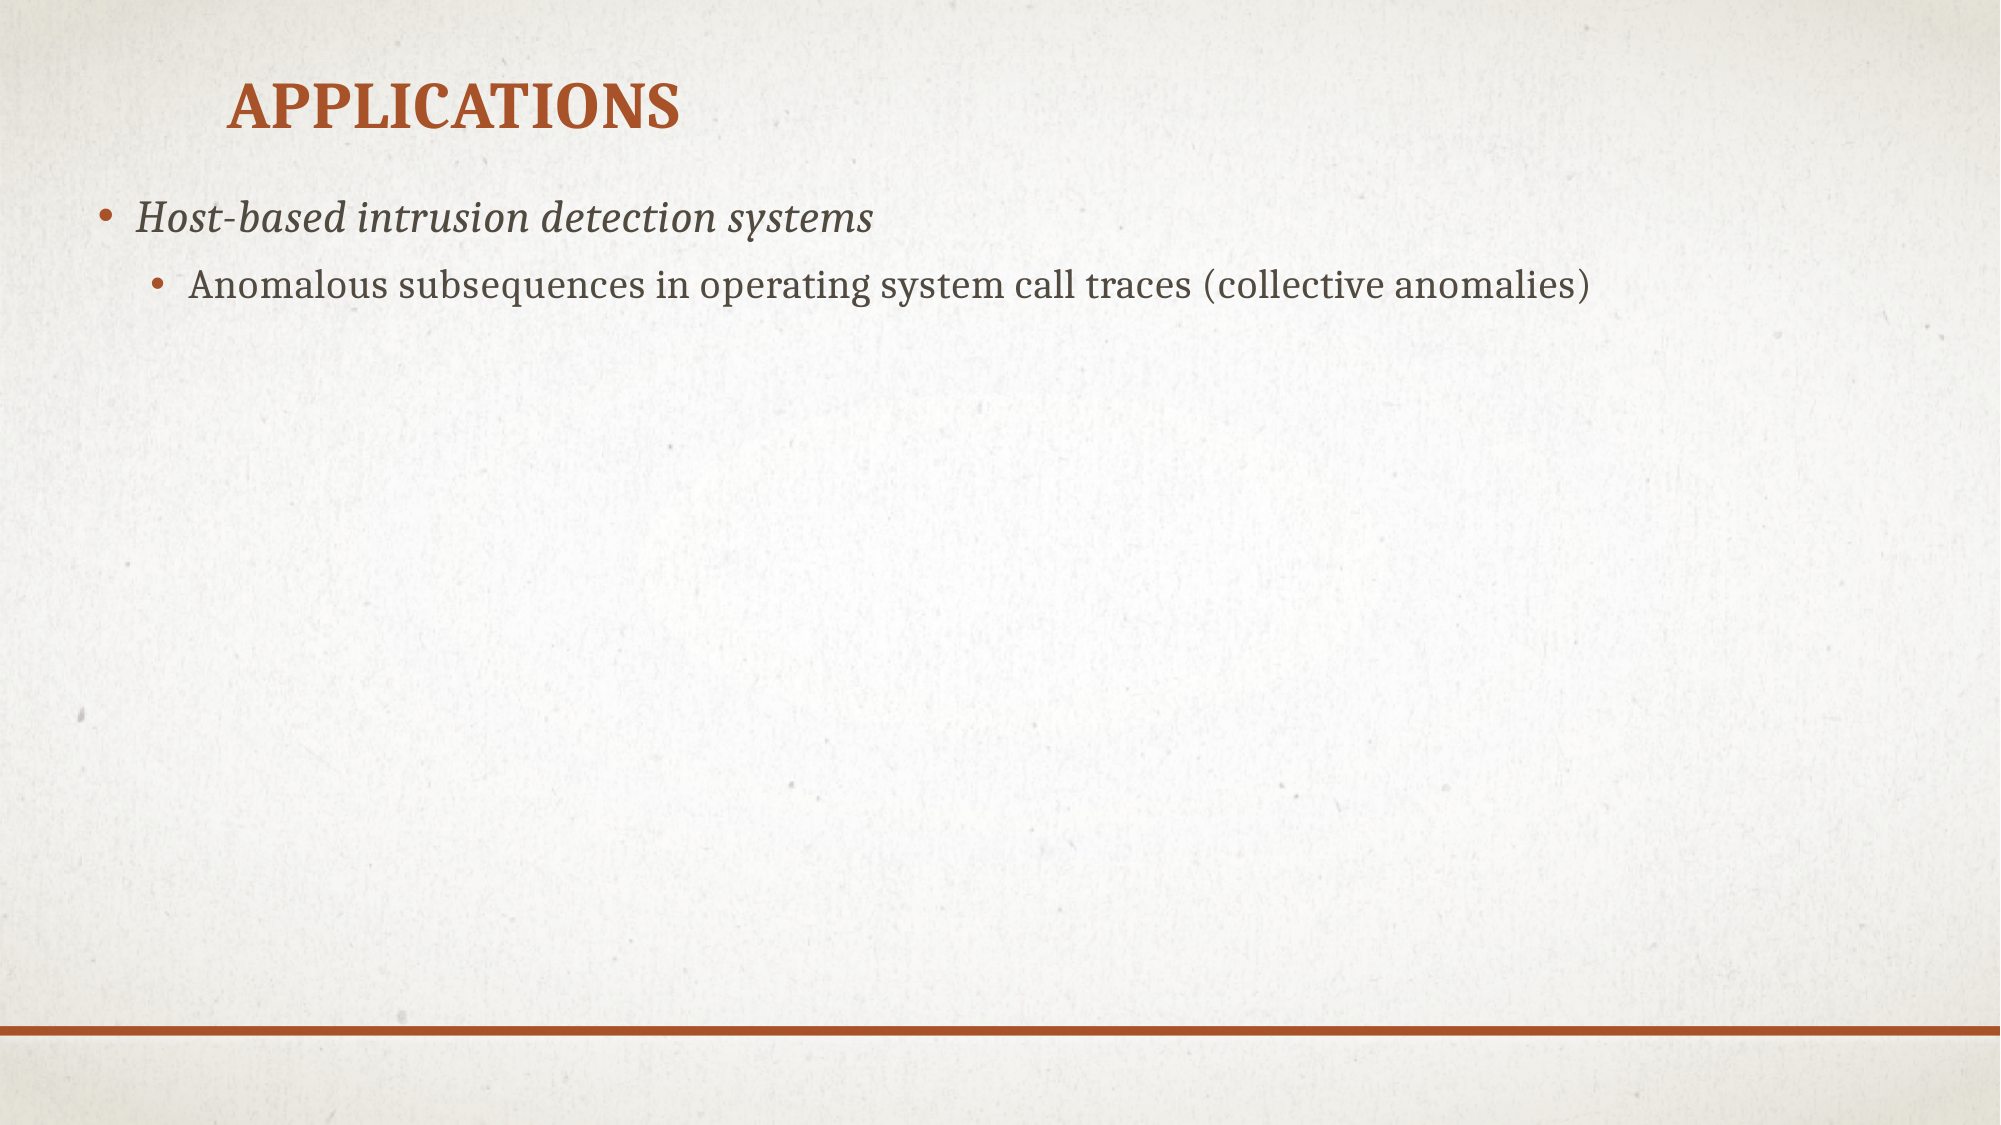

# applications
Host-based intrusion detection systems
Anomalous subsequences in operating system call traces (collective anomalies)